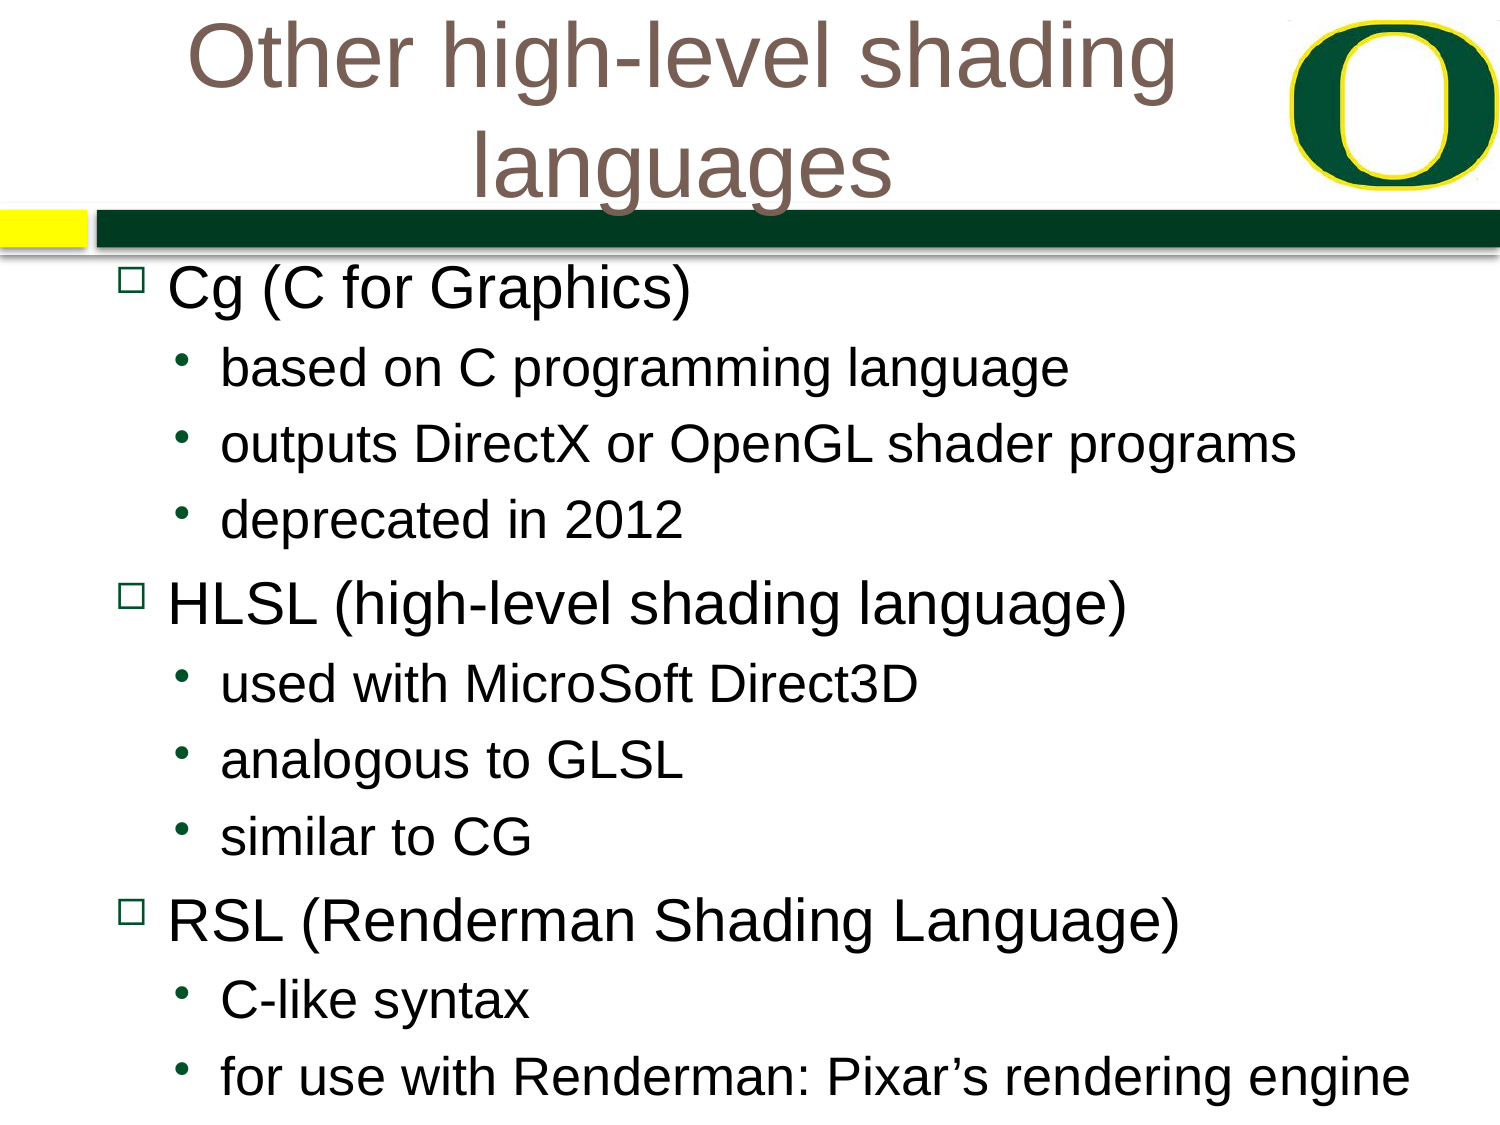

# Other high-level shading languages
Cg (C for Graphics)
based on C programming language
outputs DirectX or OpenGL shader programs
deprecated in 2012
HLSL (high-level shading language)
used with MicroSoft Direct3D
analogous to GLSL
similar to CG
RSL (Renderman Shading Language)
C-like syntax
for use with Renderman: Pixar’s rendering engine